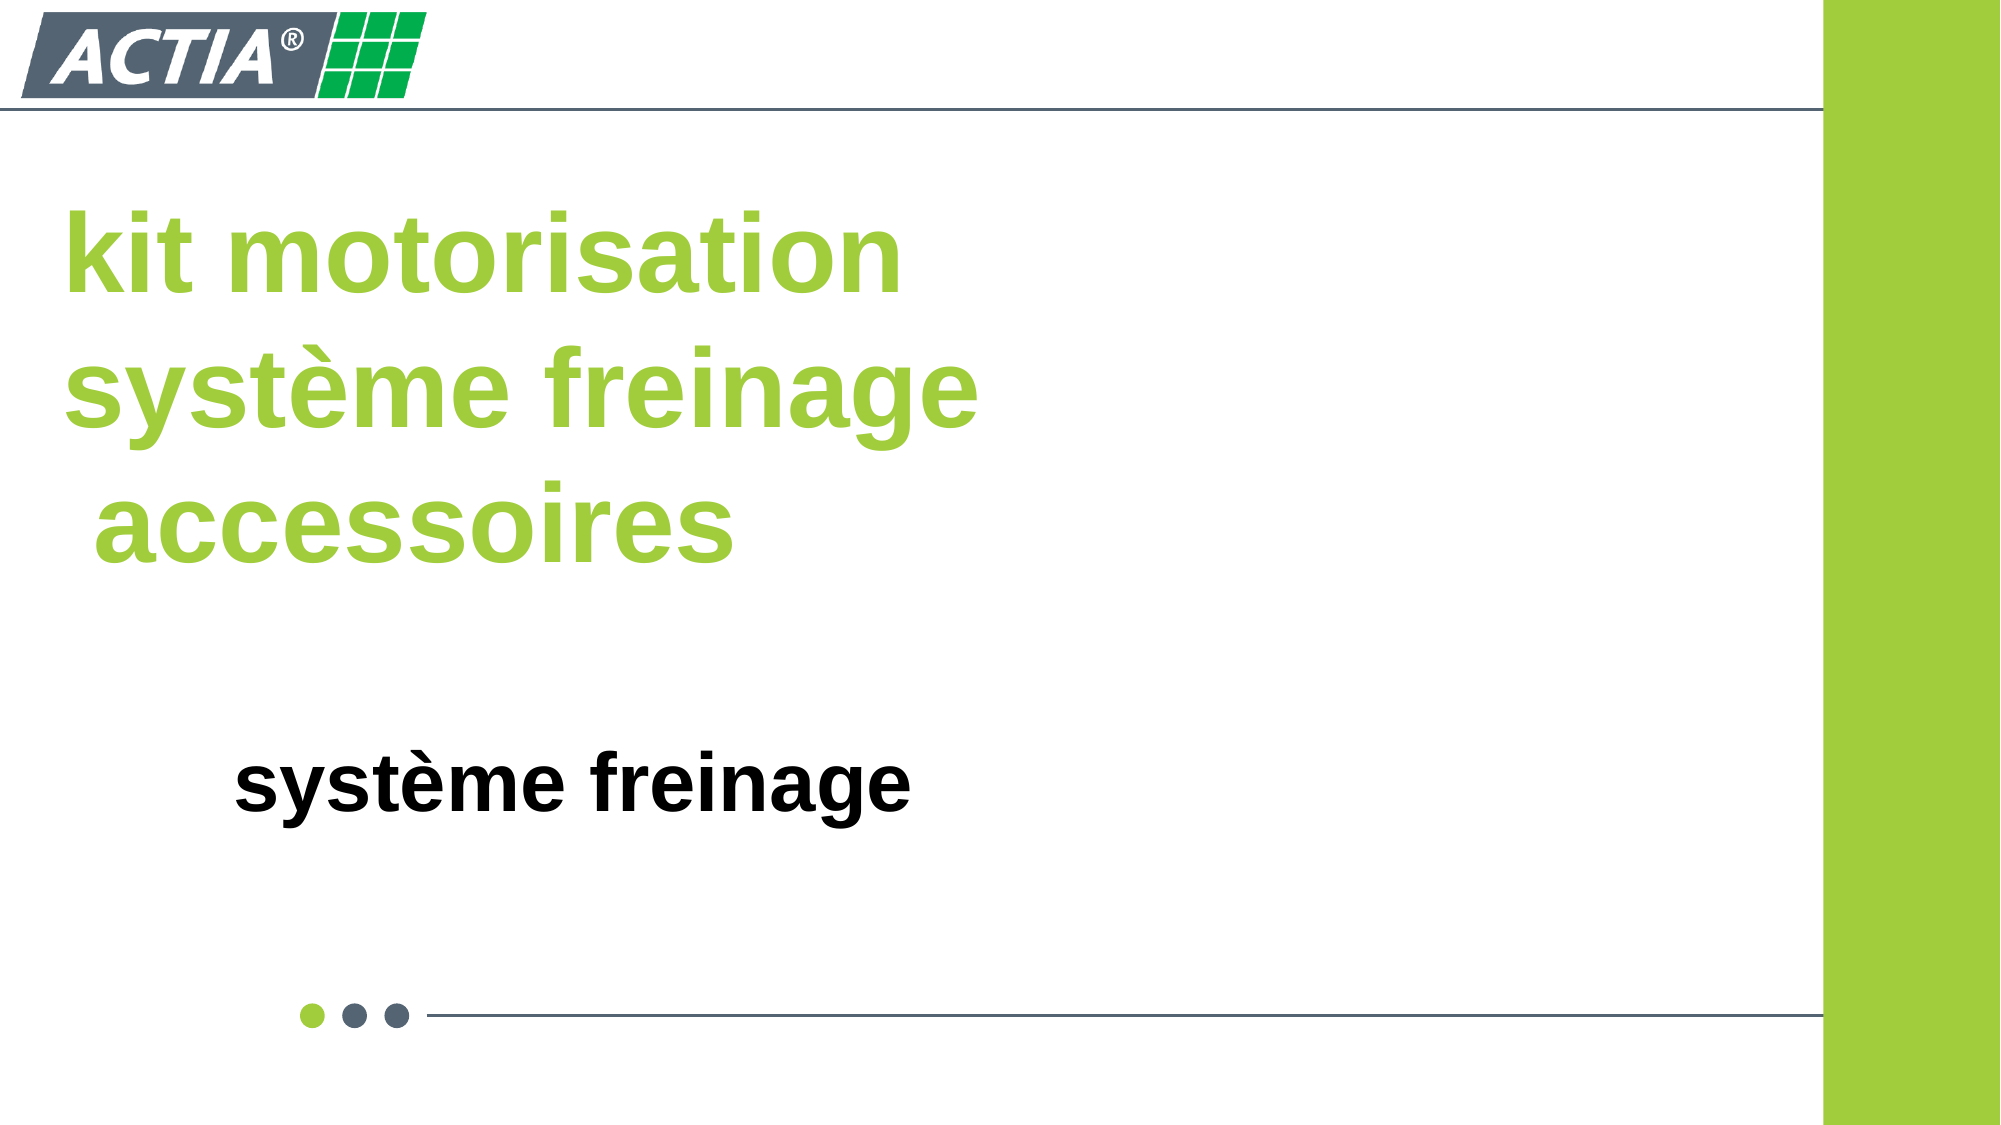

kit motorisation
système freinage
 accessoires
système freinage